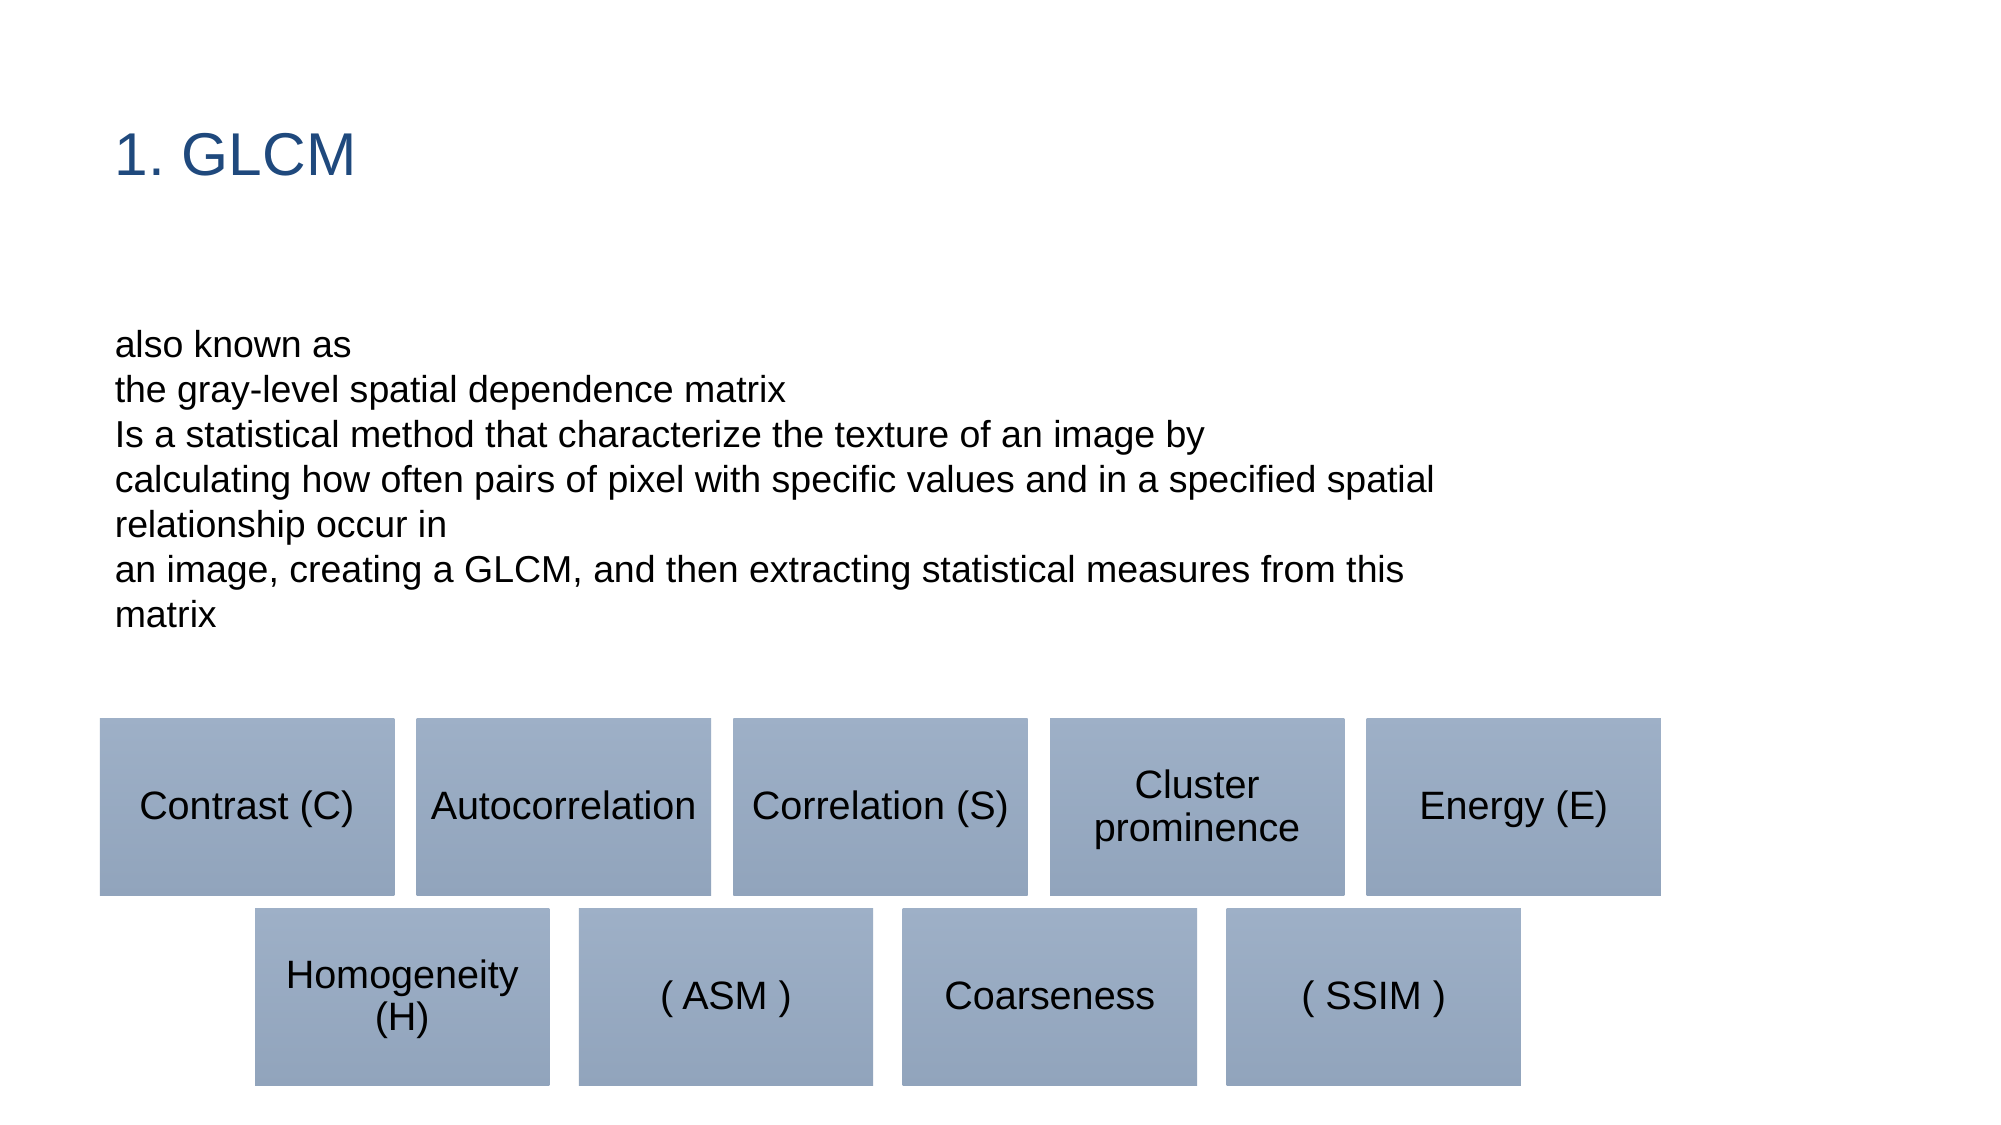

# 1. GLCM
also known as
the gray-level spatial dependence matrix
Is a statistical method that characterize the texture of an image by
calculating how often pairs of pixel with specific values and in a specified spatial relationship occur in
an image, creating a GLCM, and then extracting statistical measures from this matrix
Contrast (C)
Correlation (S)
Autocorrelation
Cluster prominence
Energy (E)
Homogeneity (H)
( ASM )
Coarseness
( SSIM )